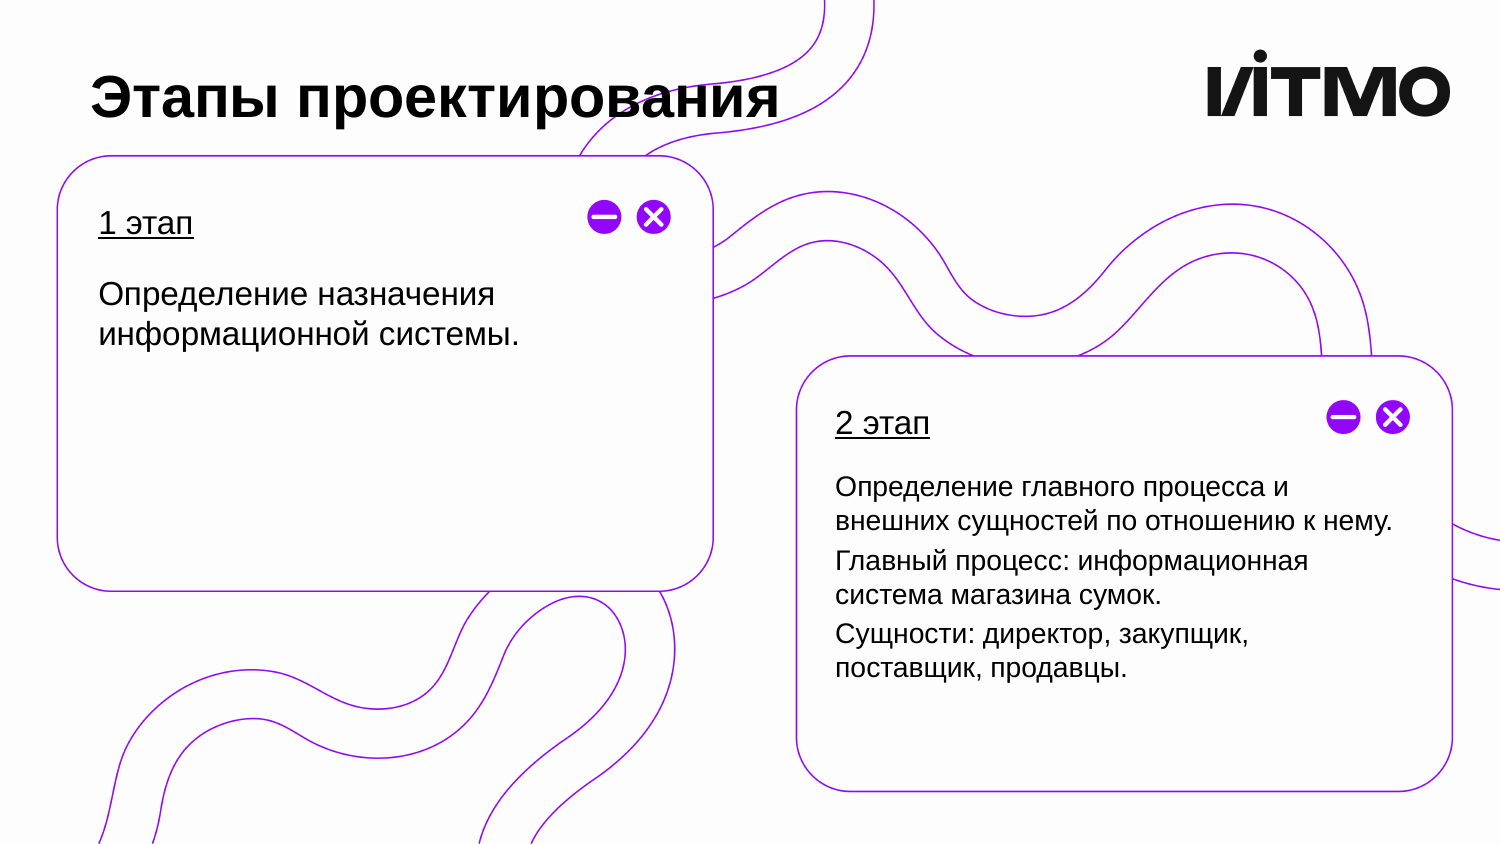

# Этапы проектирования
1 этап
Определение назначения информационной системы.
2 этап
Определение главного процесса и внешних сущностей по отношению к нему.
Главный процесс: информационная система магазина сумок.
Сущности: директор, закупщик, поставщик, продавцы.